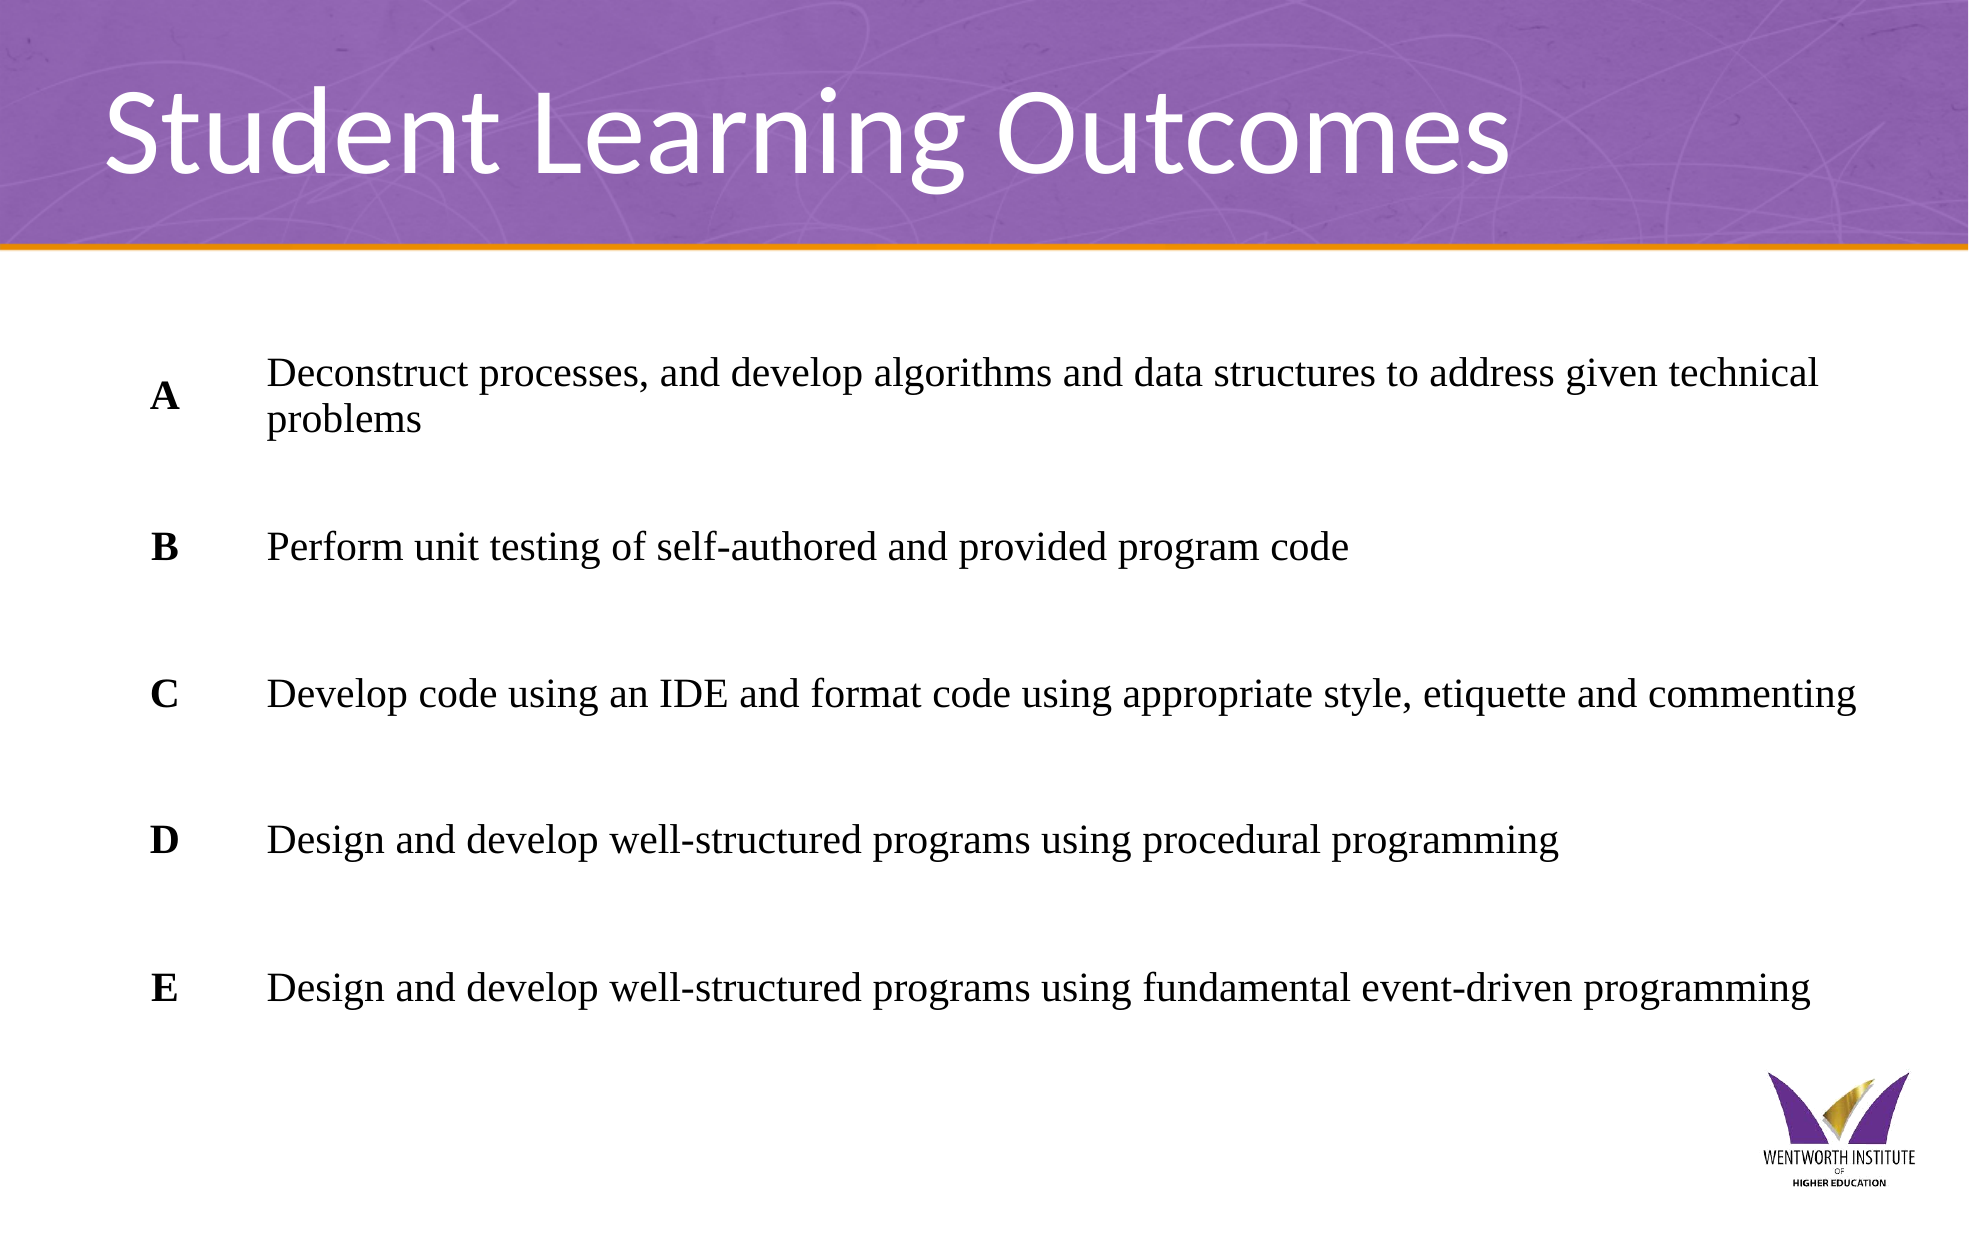

# Student Learning Outcomes
| a | Deconstruct processes, and develop algorithms and data structures to address given technical problems |
| --- | --- |
| b | Perform unit testing of self-authored and provided program code |
| C | Develop code using an IDE and format code using appropriate style, etiquette and commenting |
| d | Design and develop well-structured programs using procedural programming |
| e | Design and develop well-structured programs using fundamental event-driven programming |